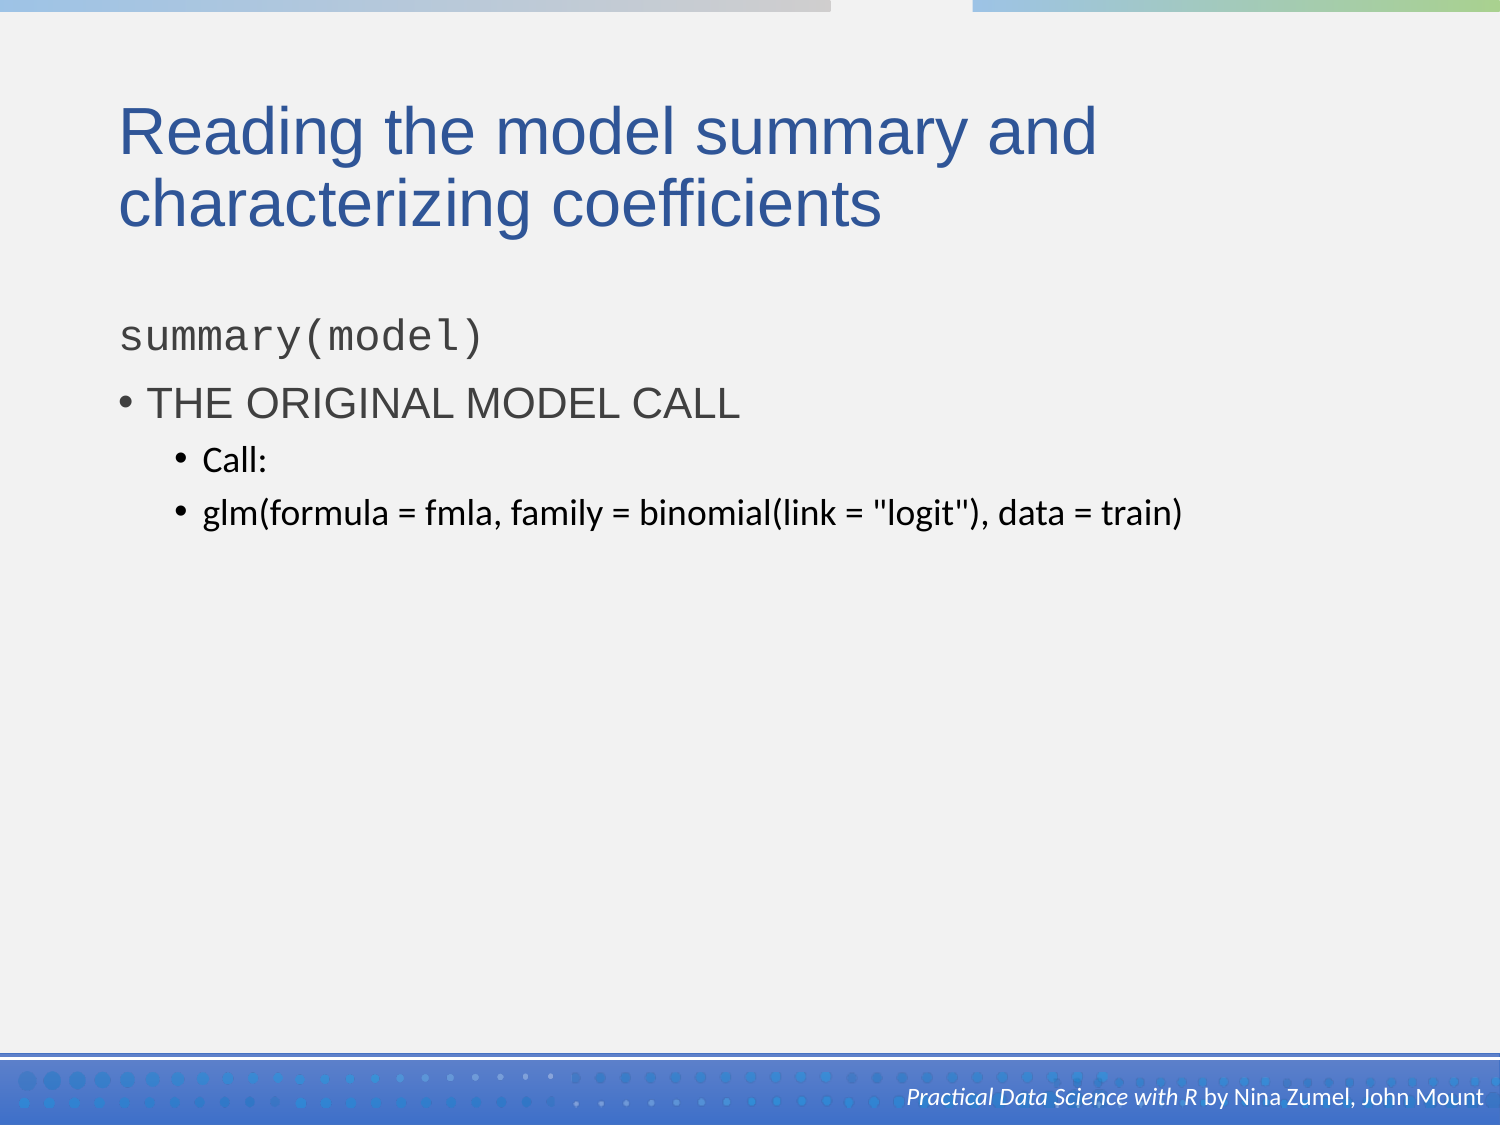

# Reading the model summary and characterizing coefficients
summary(model)
THE ORIGINAL MODEL CALL
Call:
glm(formula = fmla, family = binomial(link = "logit"), data = train)
Practical Data Science with R by Nina Zumel, John Mount